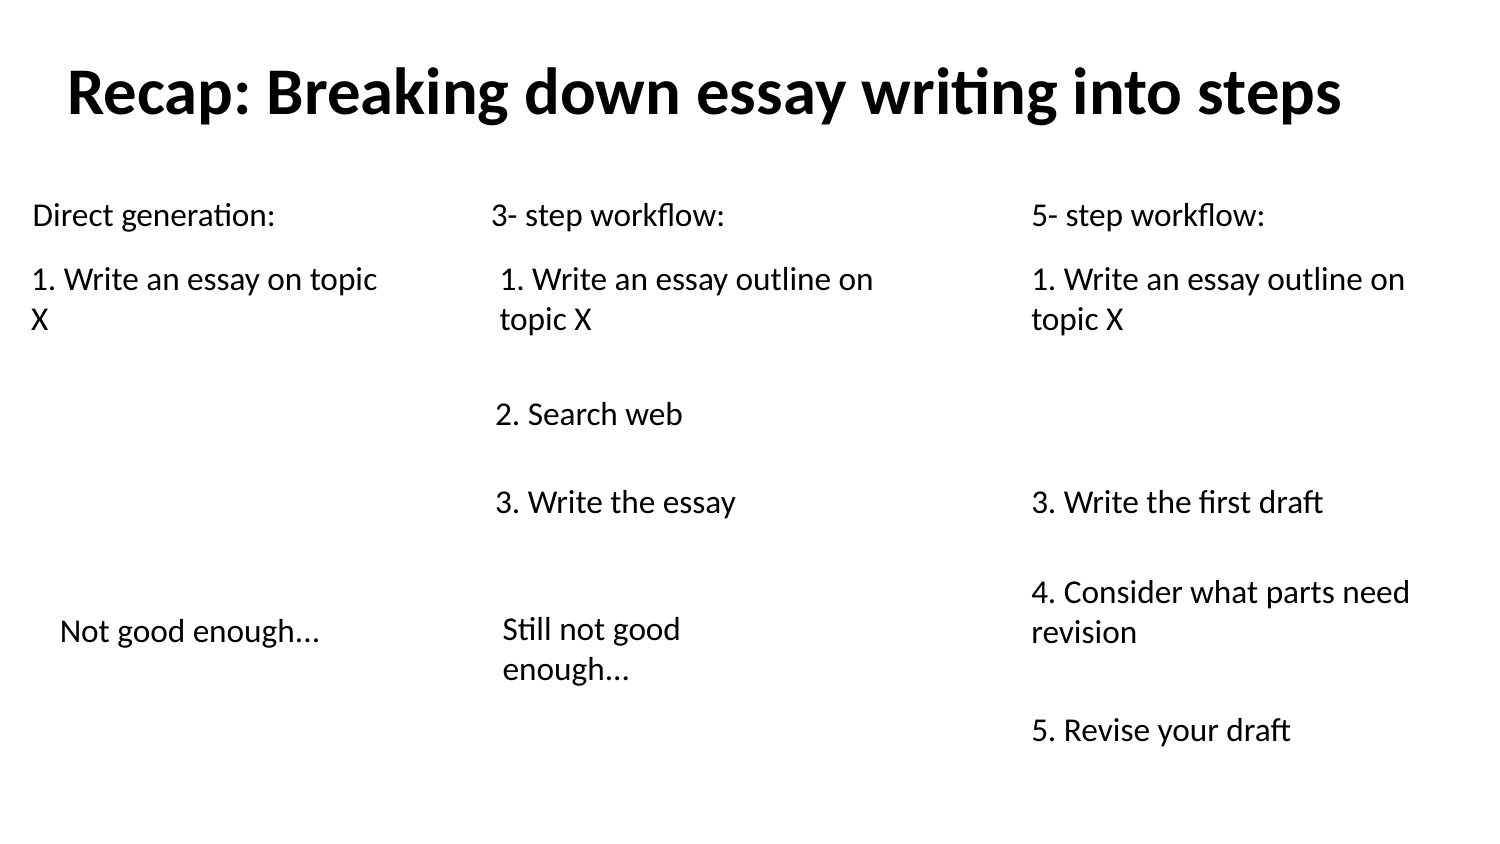

Recap: Breaking down essay writing into steps
Direct generation:
3- step workflow:
5- step workflow:
1. Write an essay on topic X
1. Write an essay outline on topic X
1. Write an essay outline on topic X
2. Search web
3. Write the essay
3. Write the first draft
4. Consider what parts need revision
Still not good enough...
Not good enough...
5. Revise your draft